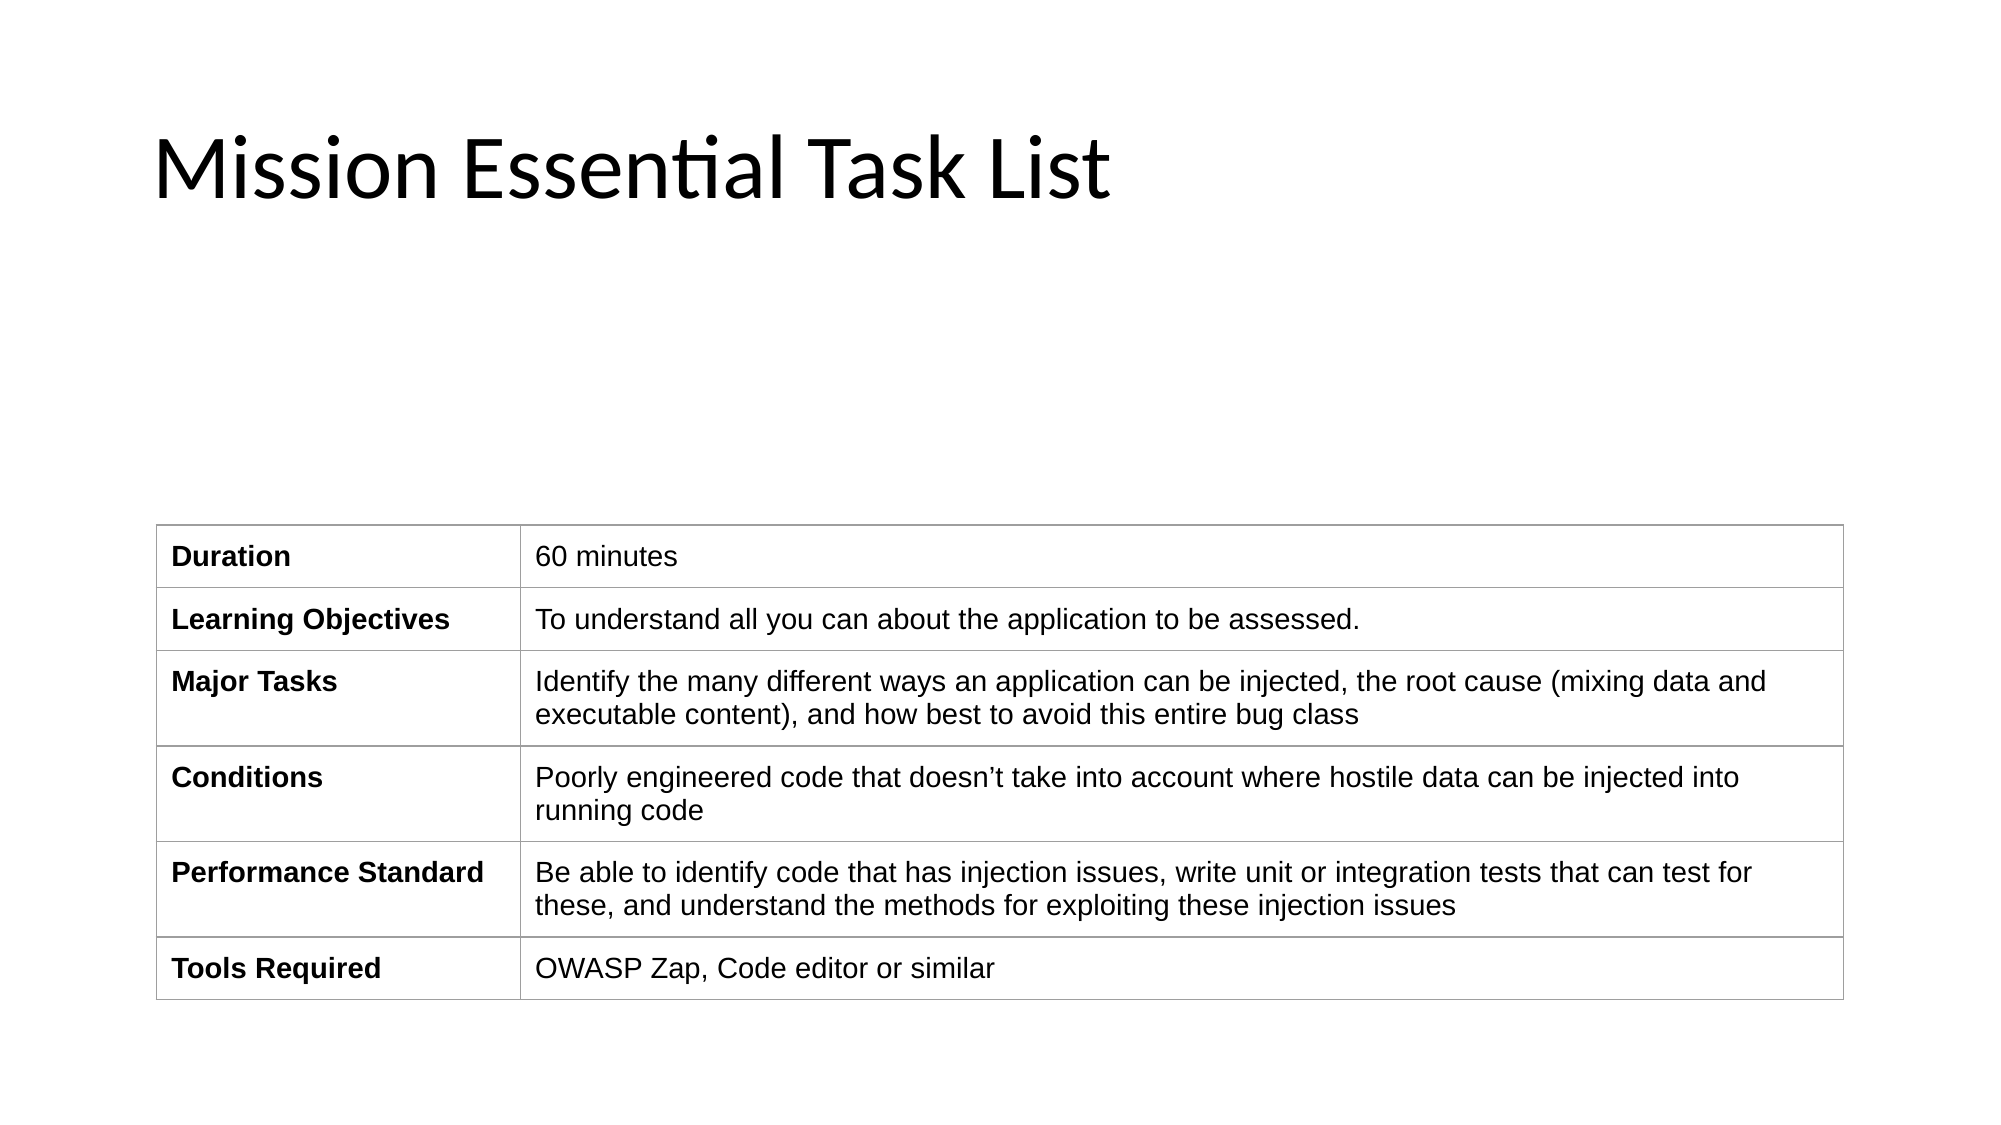

# Mission Essential Task List

| Duration | 60 minutes |
| --- | --- |
| Learning Objectives | To understand all you can about the application to be assessed. |
| Major Tasks | Identify the many different ways an application can be injected, the root cause (mixing data and executable content), and how best to avoid this entire bug class |
| Conditions | Poorly engineered code that doesn’t take into account where hostile data can be injected into running code |
| Performance Standard | Be able to identify code that has injection issues, write unit or integration tests that can test for these, and understand the methods for exploiting these injection issues |
| Tools Required | OWASP Zap, Code editor or similar |